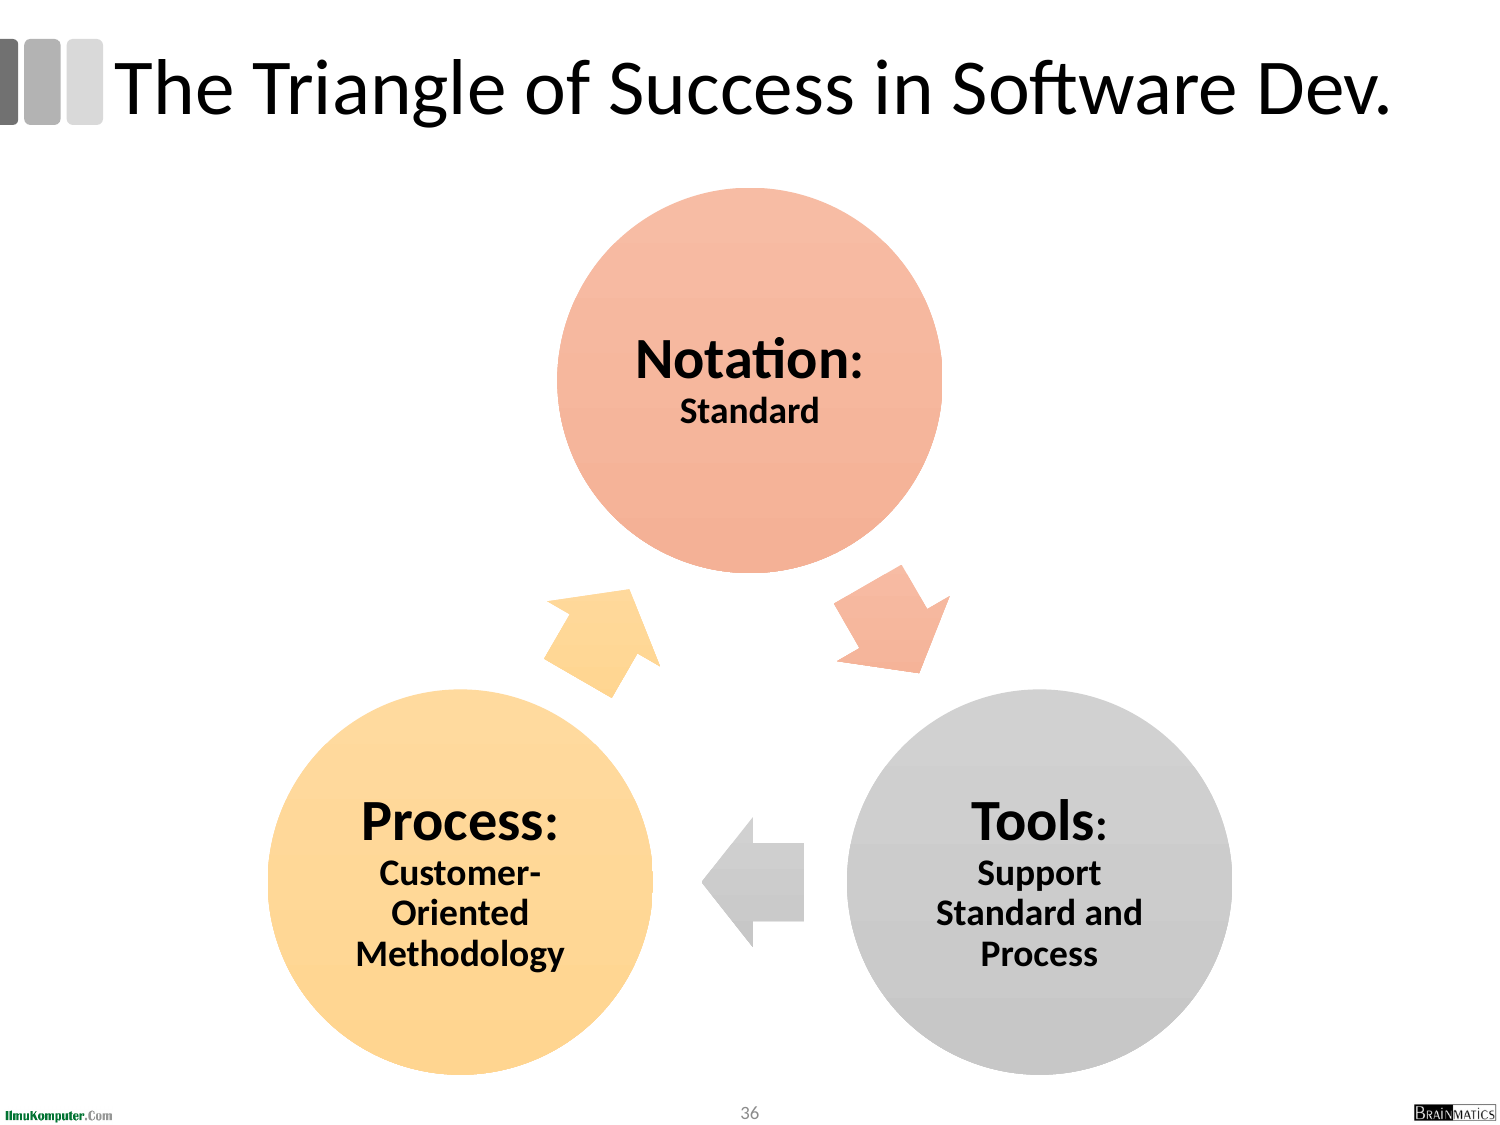

# The Triangle of Success in Software Dev.
Notation: Standard

Tools: Support Standard and Process

Process: Customer-Oriented Methodology

36